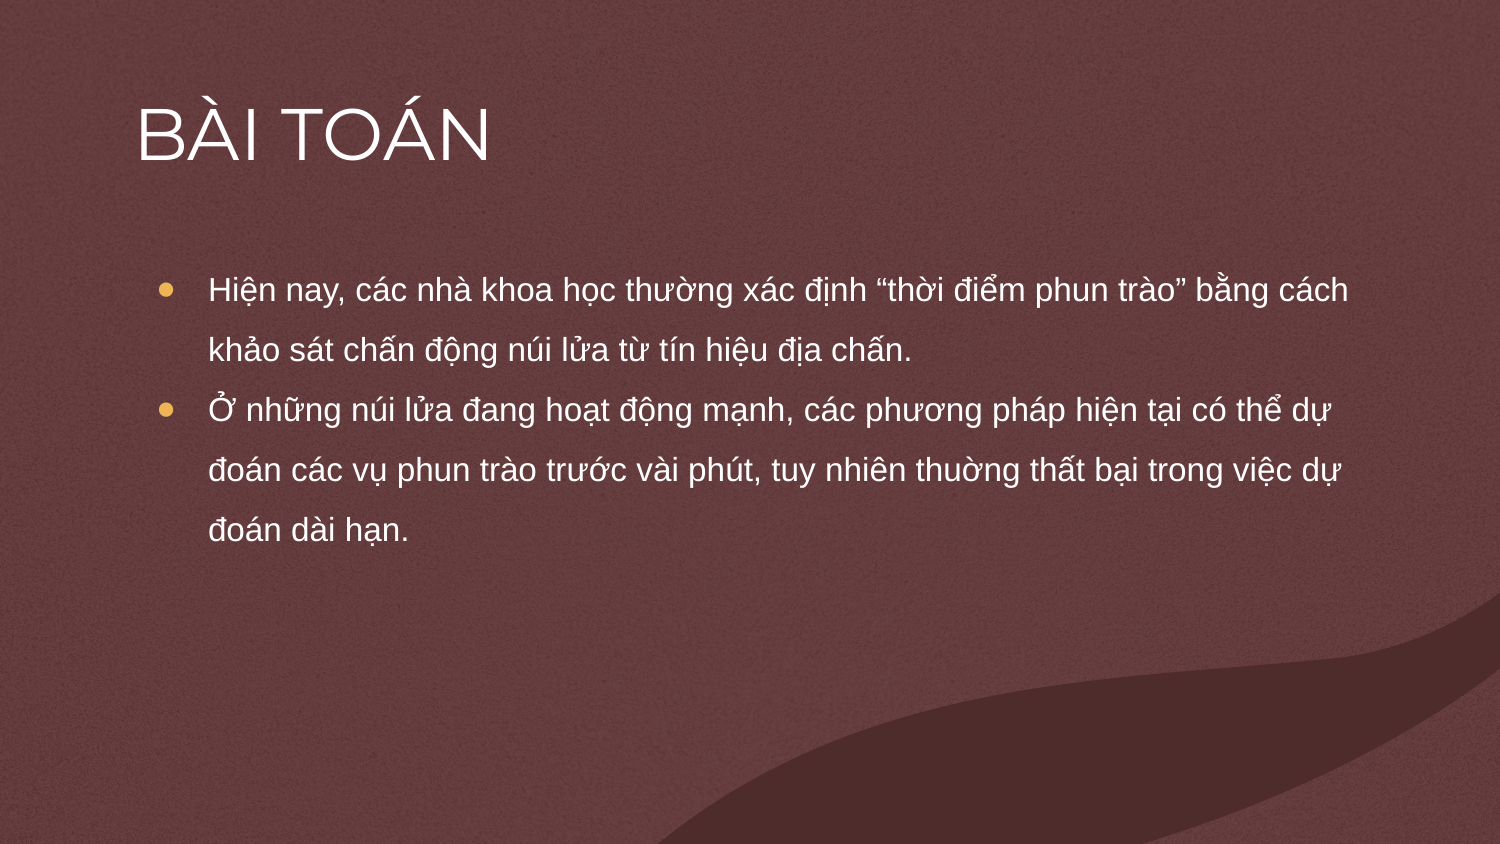

# BÀI TOÁN
Hiện nay, các nhà khoa học thường xác định “thời điểm phun trào” bằng cách khảo sát chấn động núi lửa từ tín hiệu địa chấn.
Ở những núi lửa đang hoạt động mạnh, các phương pháp hiện tại có thể dự đoán các vụ phun trào trước vài phút, tuy nhiên thuờng thất bại trong việc dự đoán dài hạn.